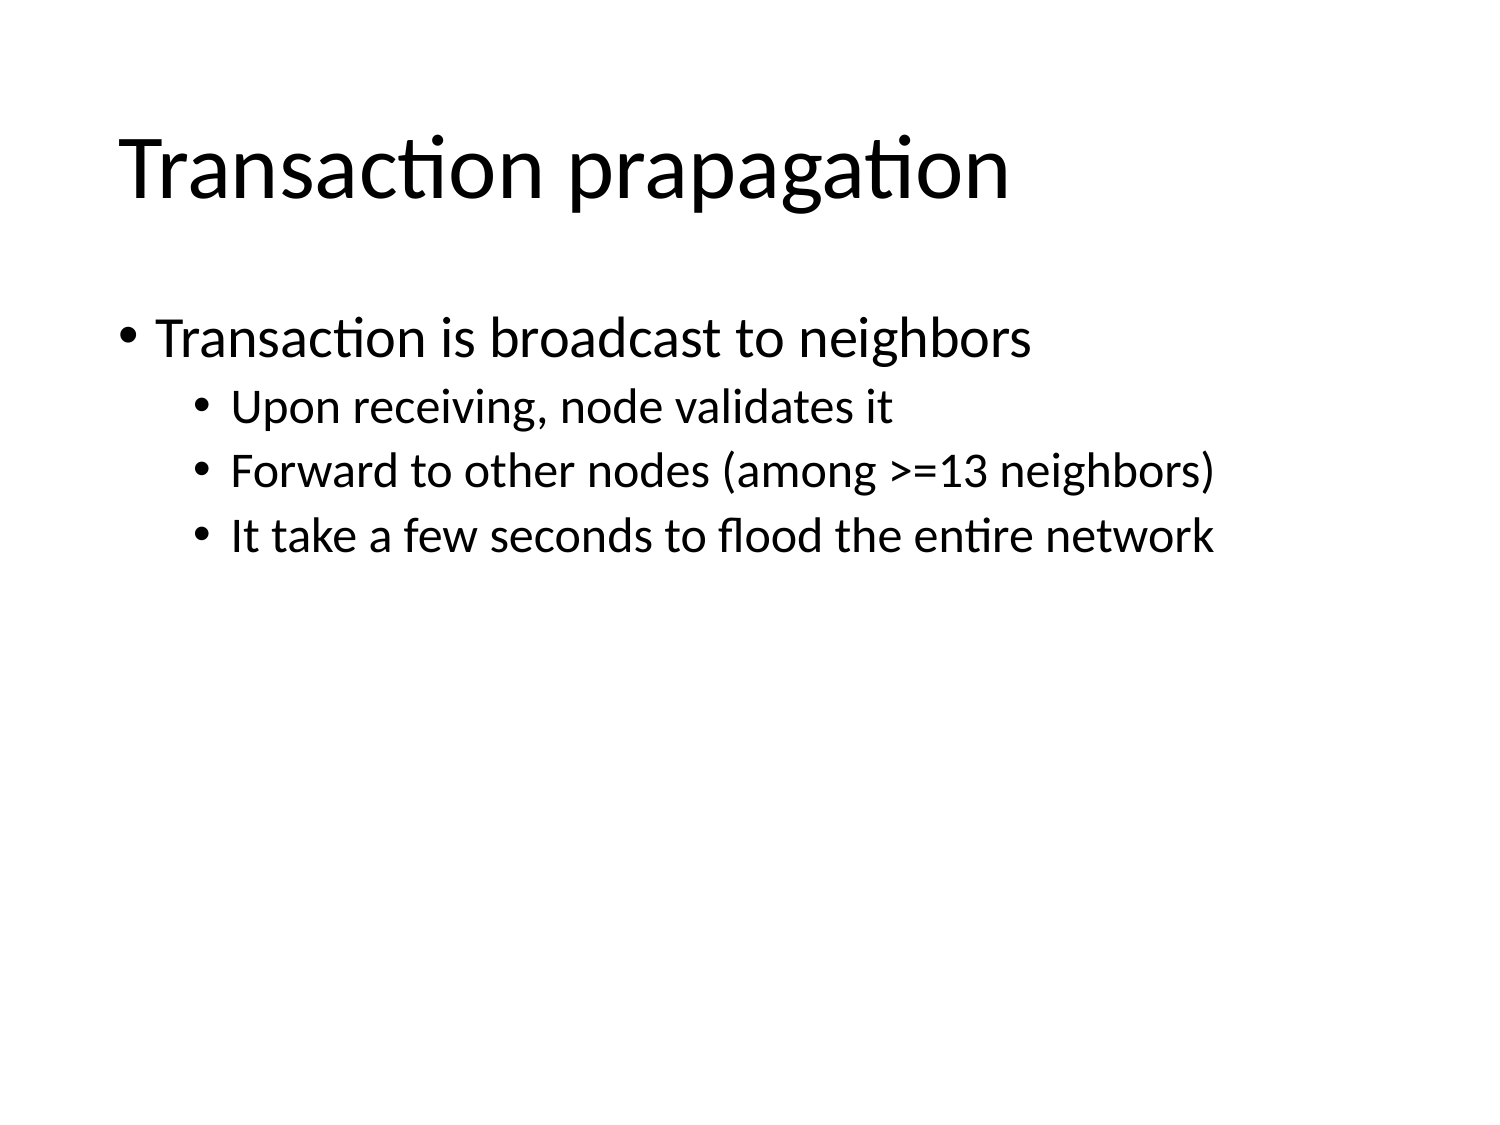

# Transaction prapagation
Transaction is broadcast to neighbors
Upon receiving, node validates it
Forward to other nodes (among >=13 neighbors)
It take a few seconds to flood the entire network